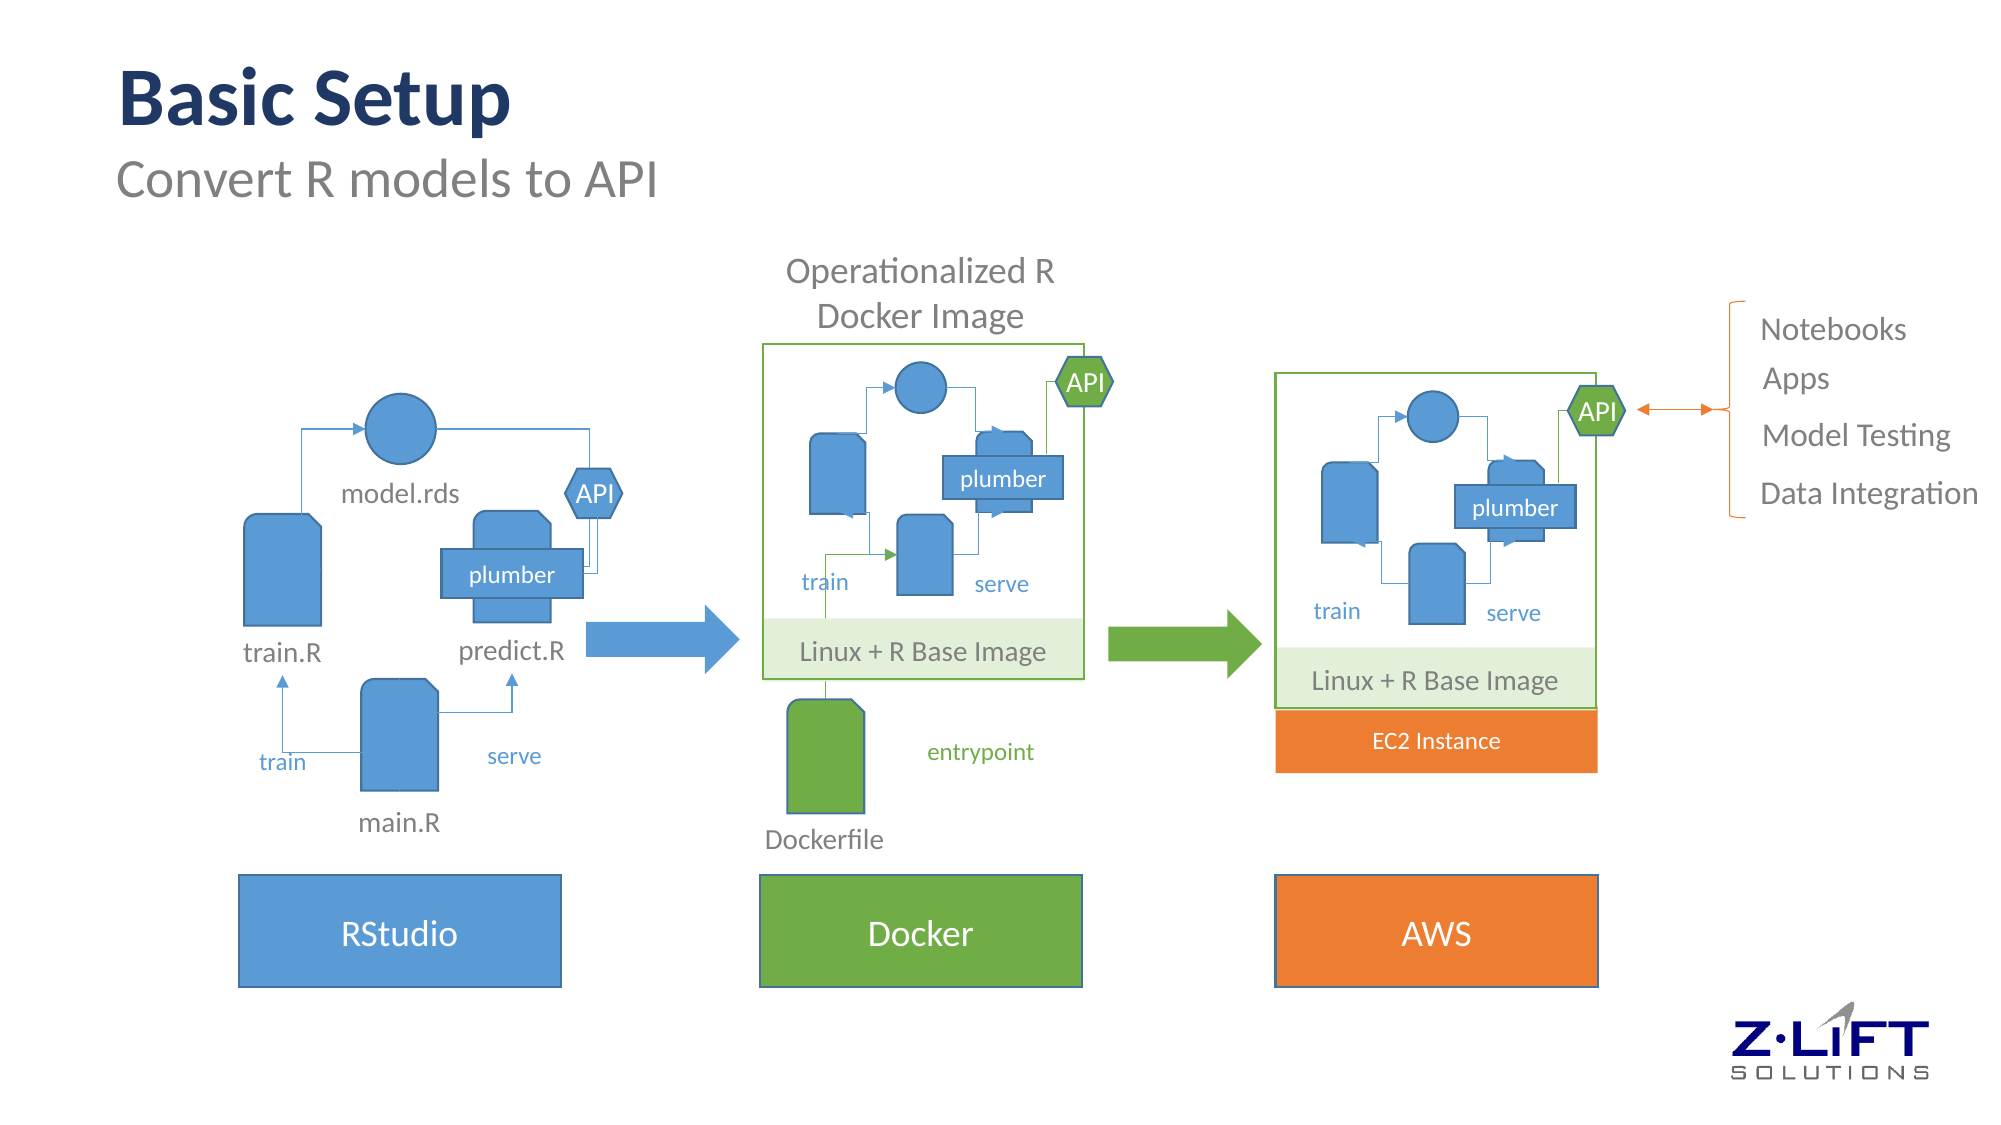

# Basic Setup
Convert R models to API
Operationalized R
Docker Image
Notebooks

Apps
Model Testing
Data Integration

API

train
serve
plumber

Linux + R Base Image

API

train
serve
plumber

Linux + R Base Image

model.rds
API

predict.R

train.R
plumber

main.R

EC2 Instance
entrypoint
serve
train
Dockerfile
RStudio
Docker
AWS